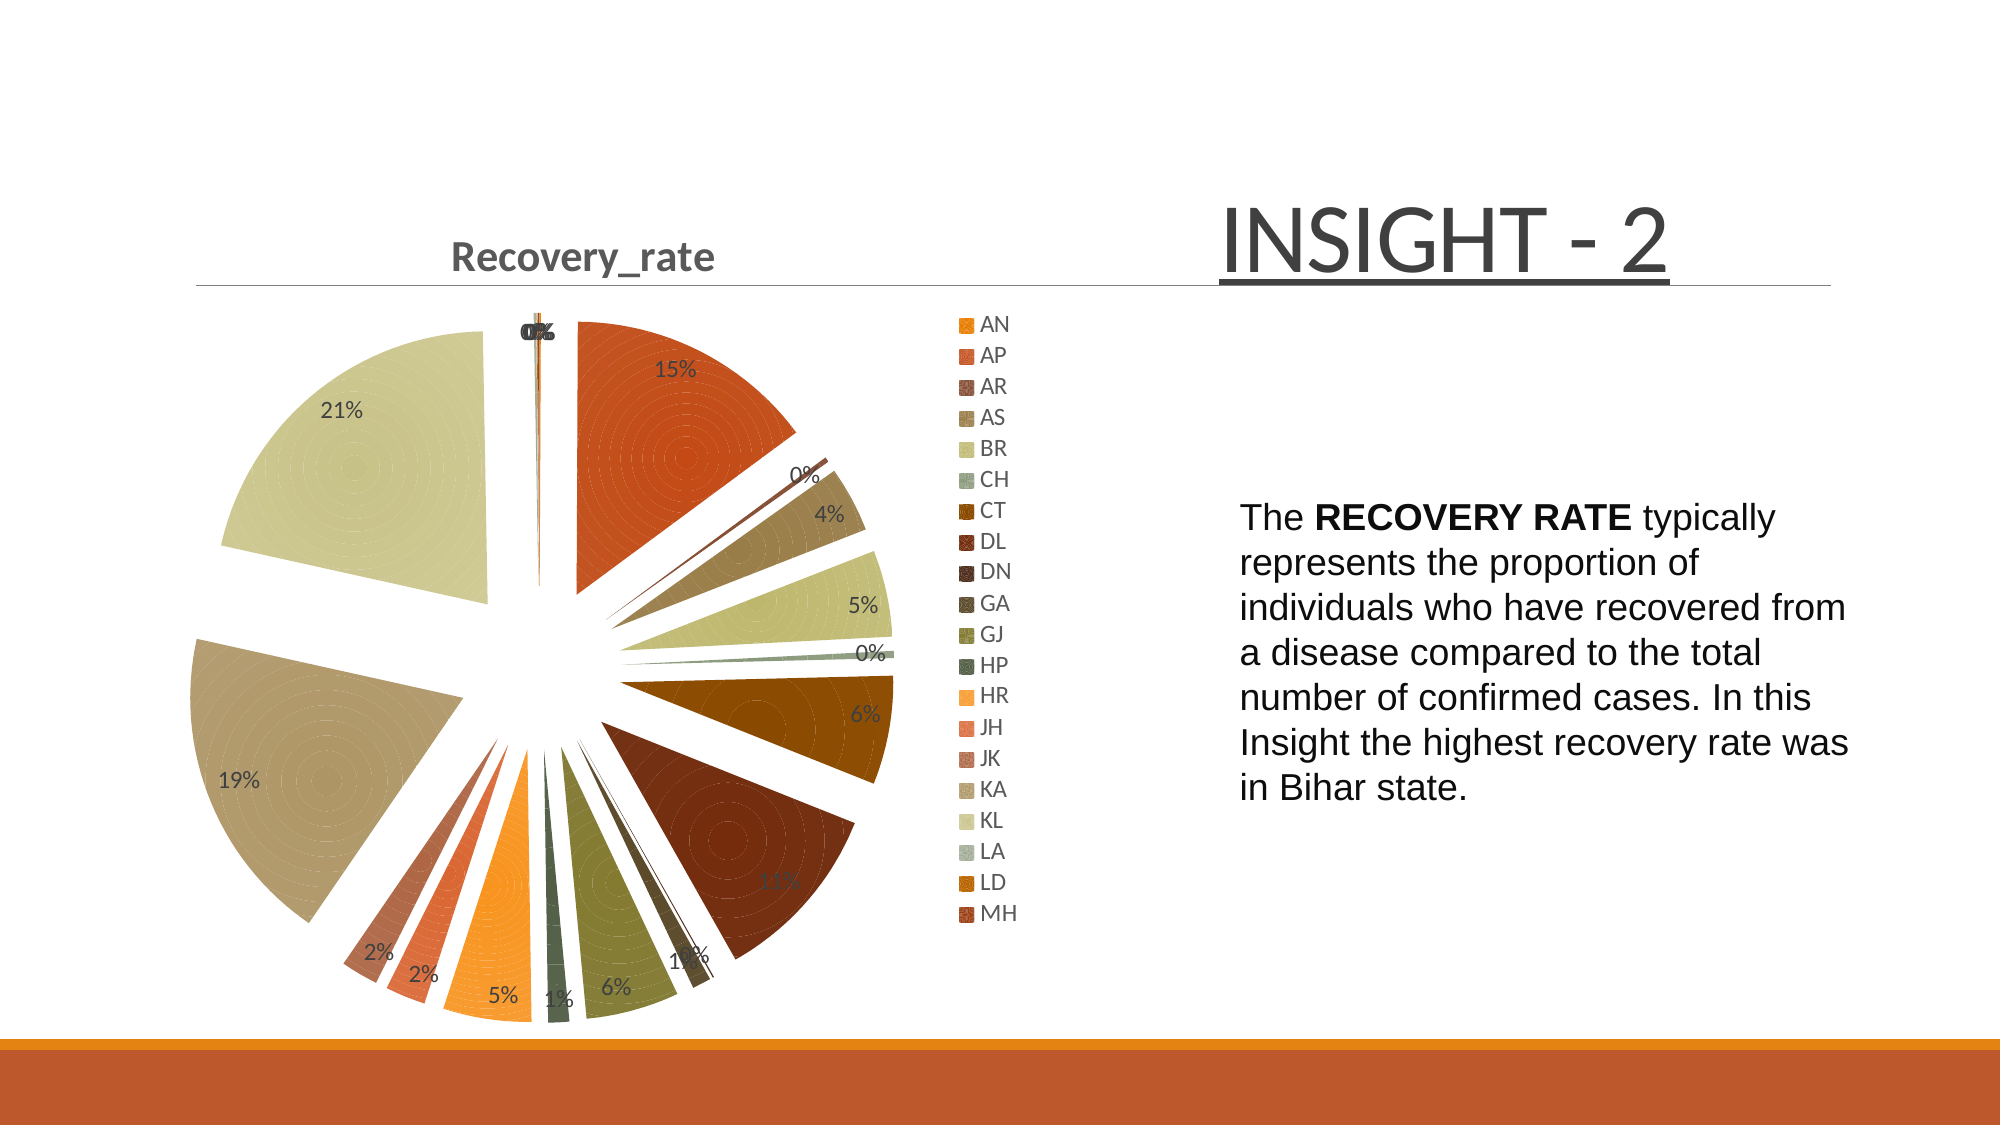

# INSIGHT - 2

### Chart: Recovery_rate

| Category | Sum of Recovery_rate | Sum of year |
|---|---|---|
| AN | 2460357.0 | 40410.0 |
| AP | 535193448.0 | 40410.0 |
| AR | 10925494.0 | 38390.0 |
| AS | 140705241.0 | 40410.0 |
| BR | 185334398.0 | 40410.0 |
| CH | 15359851.0 | 40410.0 |
| CT | 232869431.0 | 40410.0 |
| DL | 389290471.0 | 40410.0 |
| DN | 2722115.0 | 38390.0 |
| GA | 40086062.0 | 40410.0 |
| GJ | 199391014.0 | 40410.0 |
| HP | 45049008.0 | 40410.0 |
| HR | 188944451.0 | 40410.0 |
| JH | 86156349.0 | 40410.0 |
| JK | 79727836.0 | 40410.0 |
| KA | 683452019.0 | 40410.0 |
| KL | 768311876.0 | 44450.0 |
| LA | 5434263.0 | 40410.0 |
| LD | 1657092.0 | 20210.0 |
| MH | 3165252.0 | 10100.0 |
The RECOVERY RATE typically represents the proportion of individuals who have recovered from a disease compared to the total number of confirmed cases. In this Insight the highest recovery rate was in Bihar state.